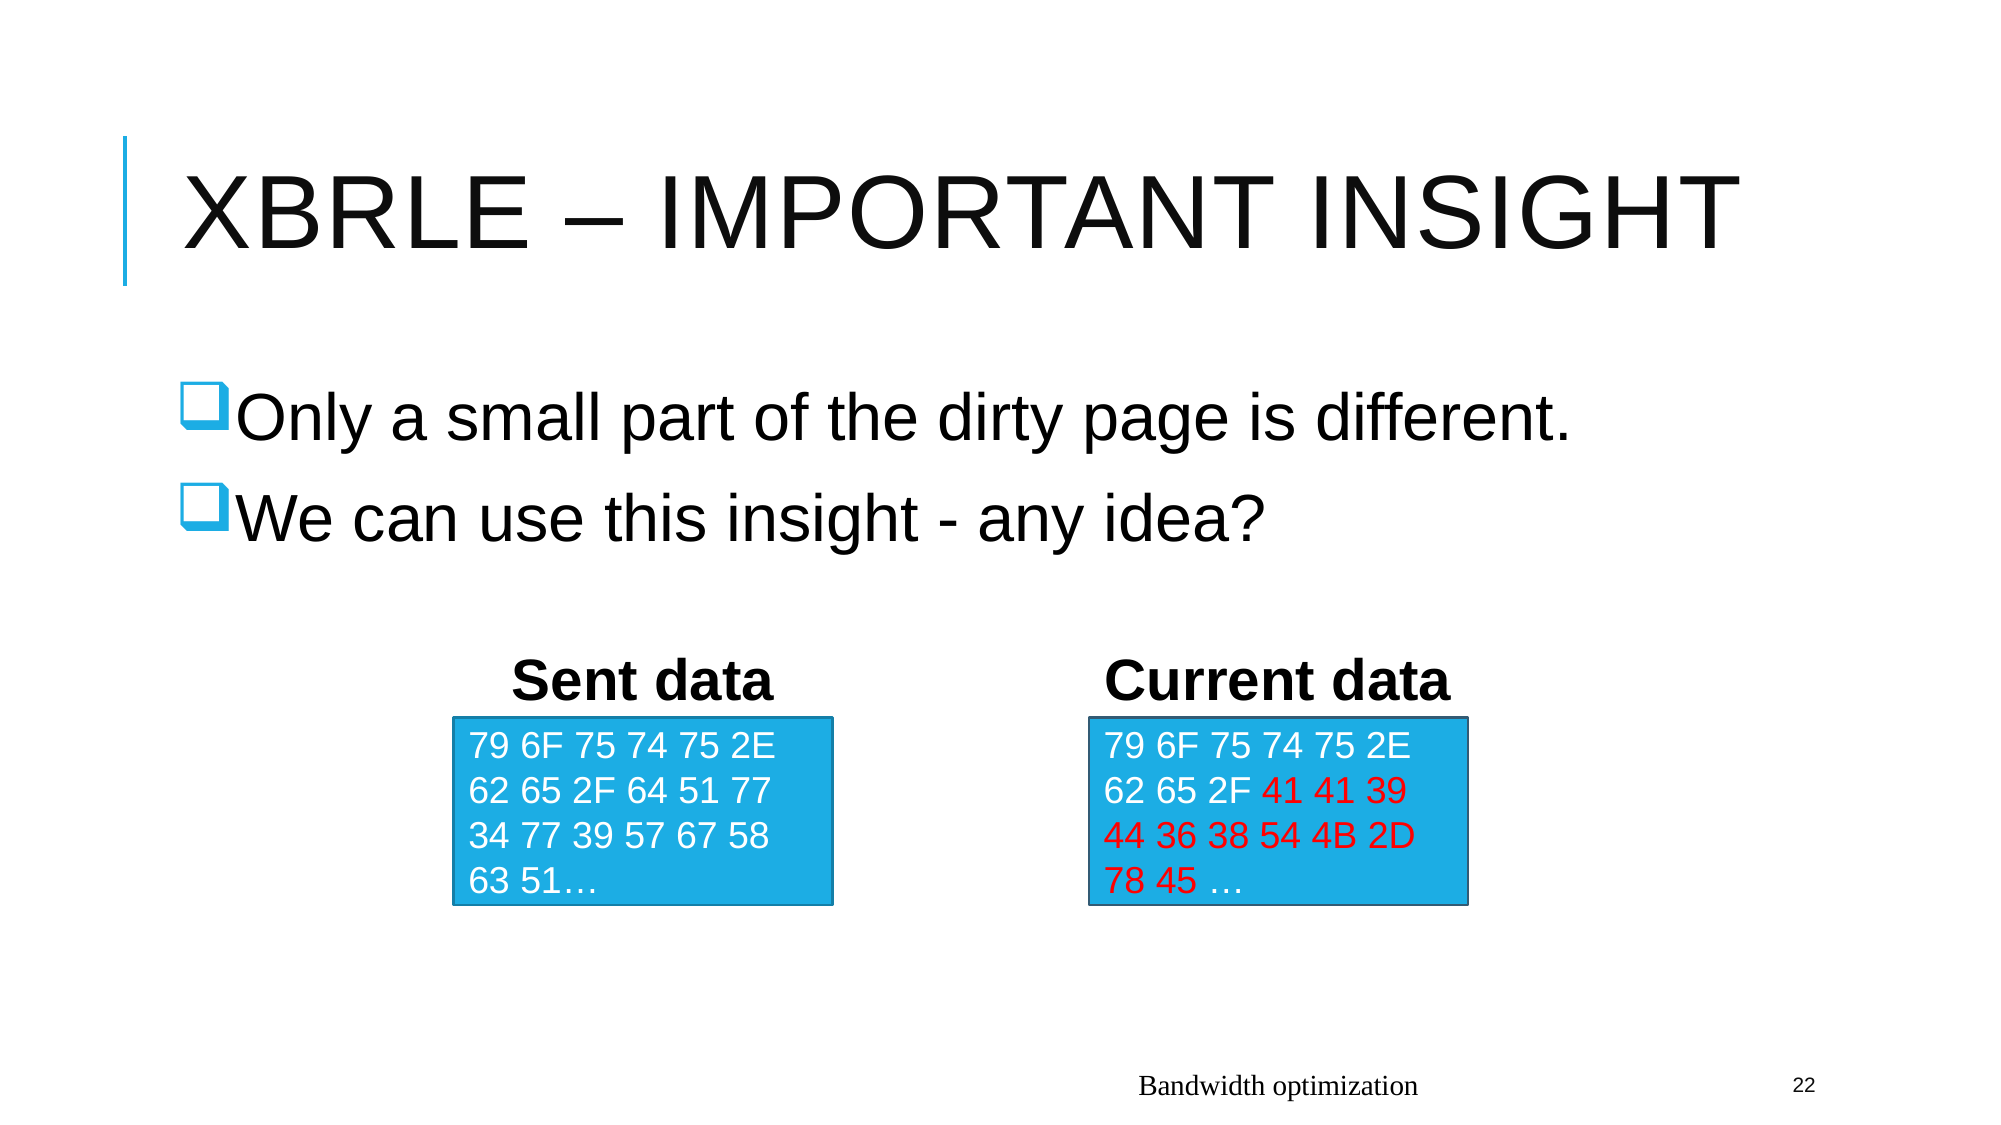

# XBRLE – Important insight
Only a small part of the dirty page is different.
We can use this insight - any idea?
Sent data
Current data
79 6F 75 74 75 2E 62 65 2F 41 41 39 44 36 38 54 4B 2D 78 45 …
79 6F 75 74 75 2E 62 65 2F 64 51 77 34 77 39 57 67 58 63 51…
Bandwidth optimization
22